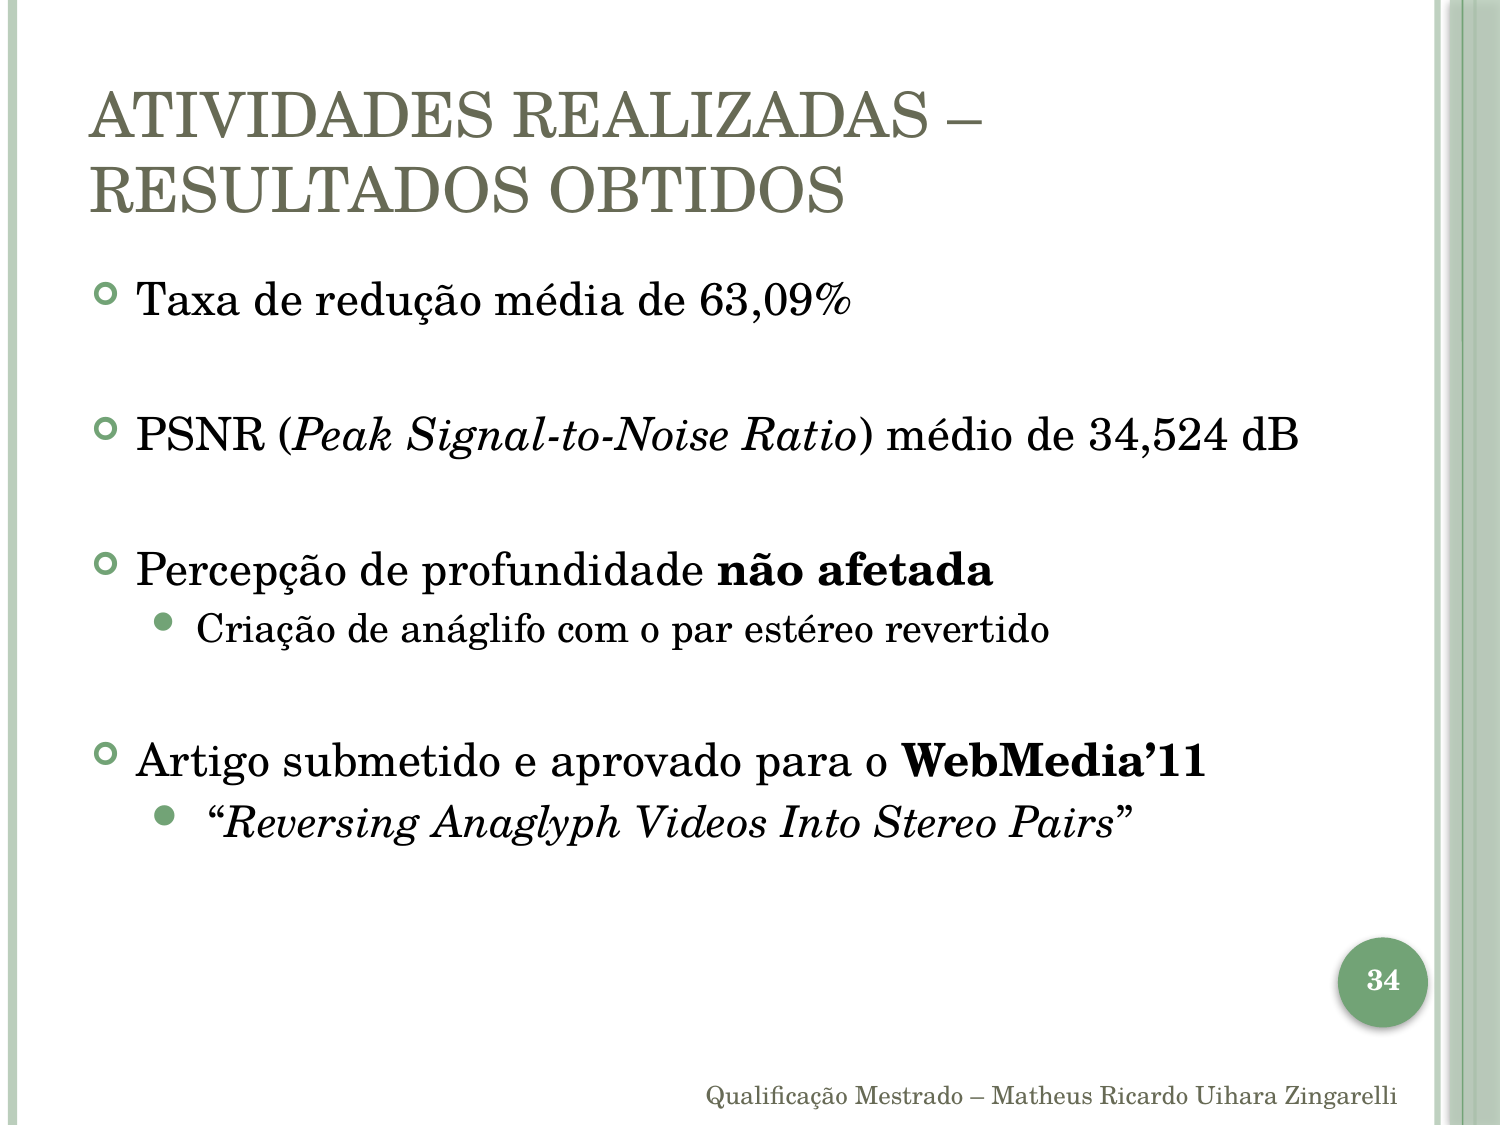

# Atividades Realizadas – Resultados Obtidos
Taxa de redução média de 63,09%

PSNR (Peak Signal-to-Noise Ratio) médio de 34,524 dB

Percepção de profundidade não afetada
Criação de anáglifo com o par estéreo revertido

Artigo submetido e aprovado para o WebMedia’11
 “Reversing Anaglyph Videos Into Stereo Pairs”
34
Qualificação Mestrado – Matheus Ricardo Uihara Zingarelli